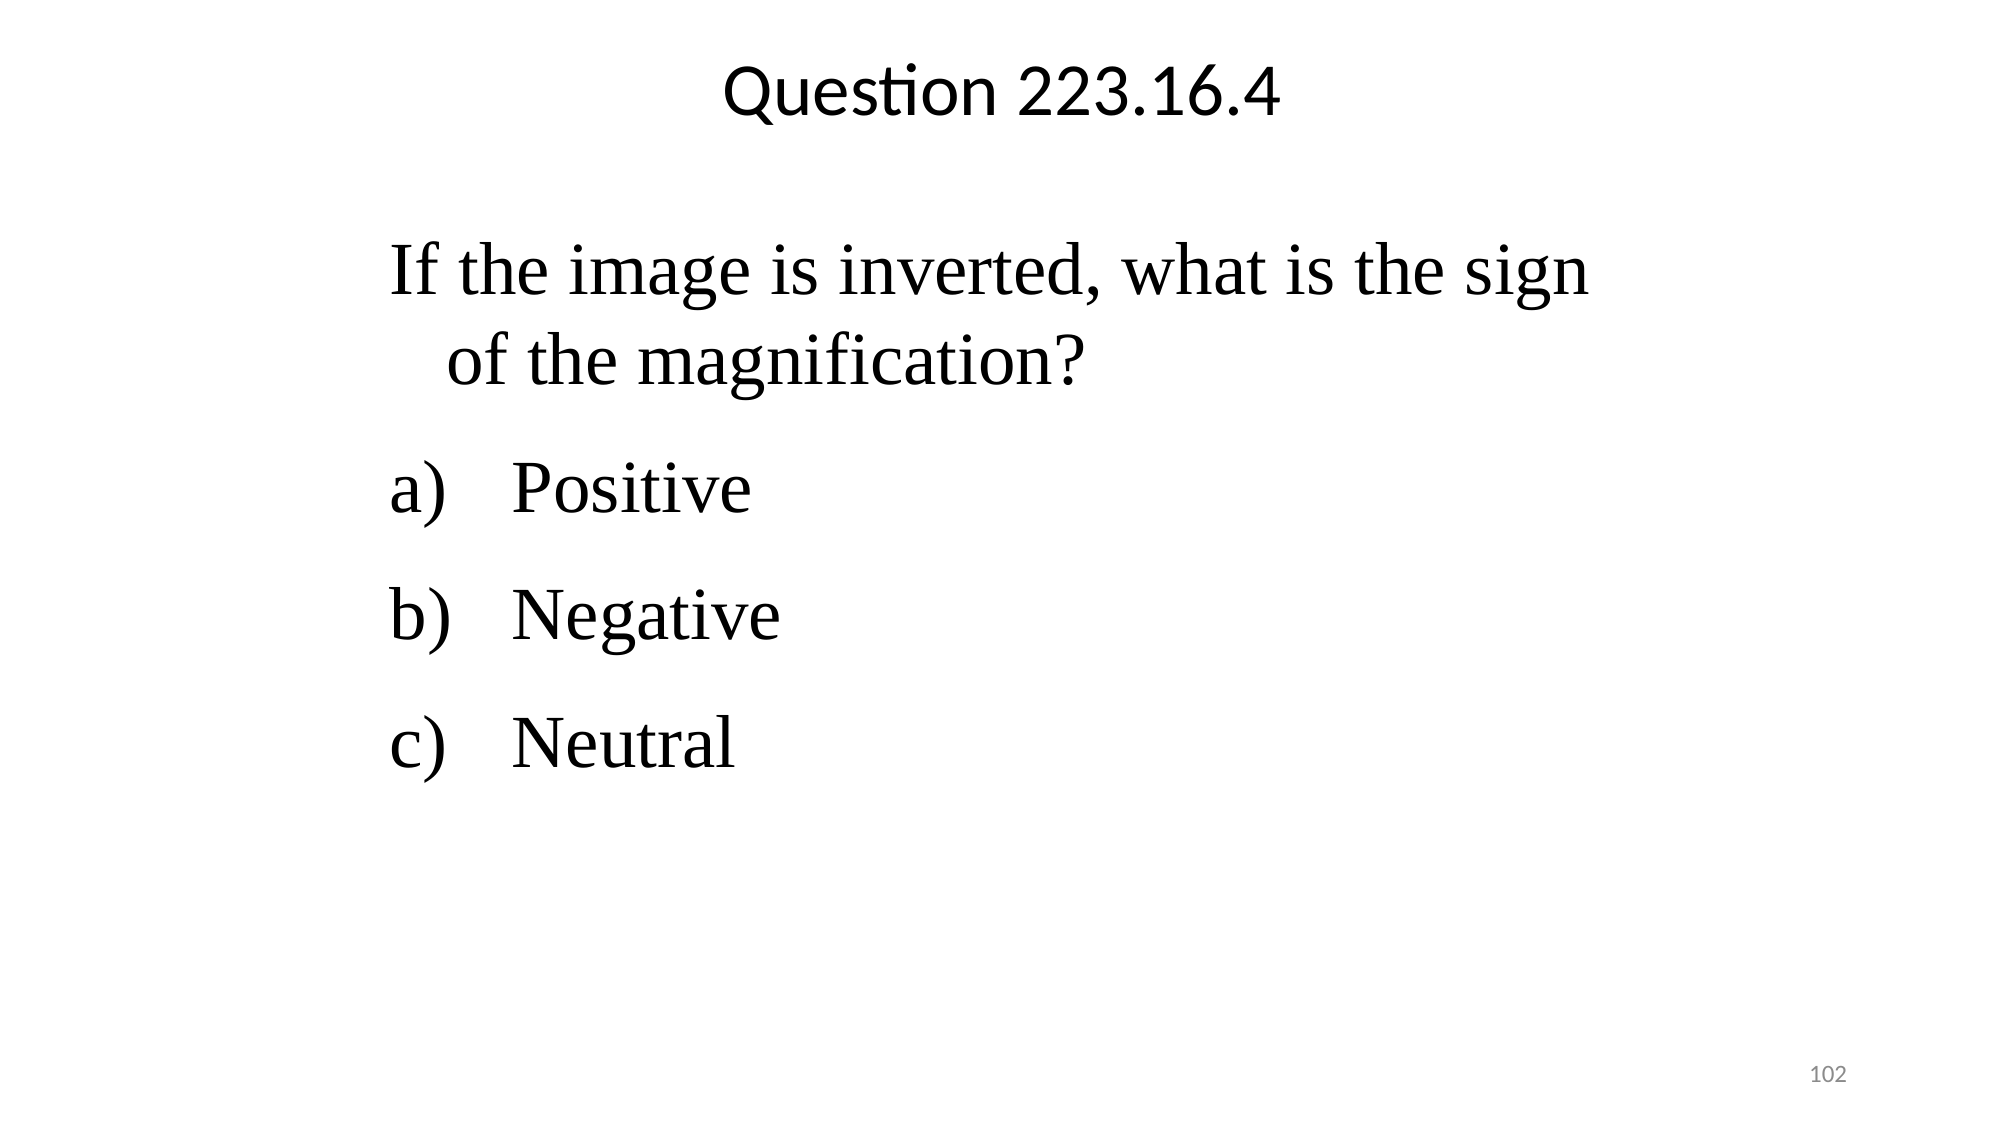

Question 223.16.4
If the image is inverted, what is the sign of the magnification?
Positive
Negative
Neutral
102